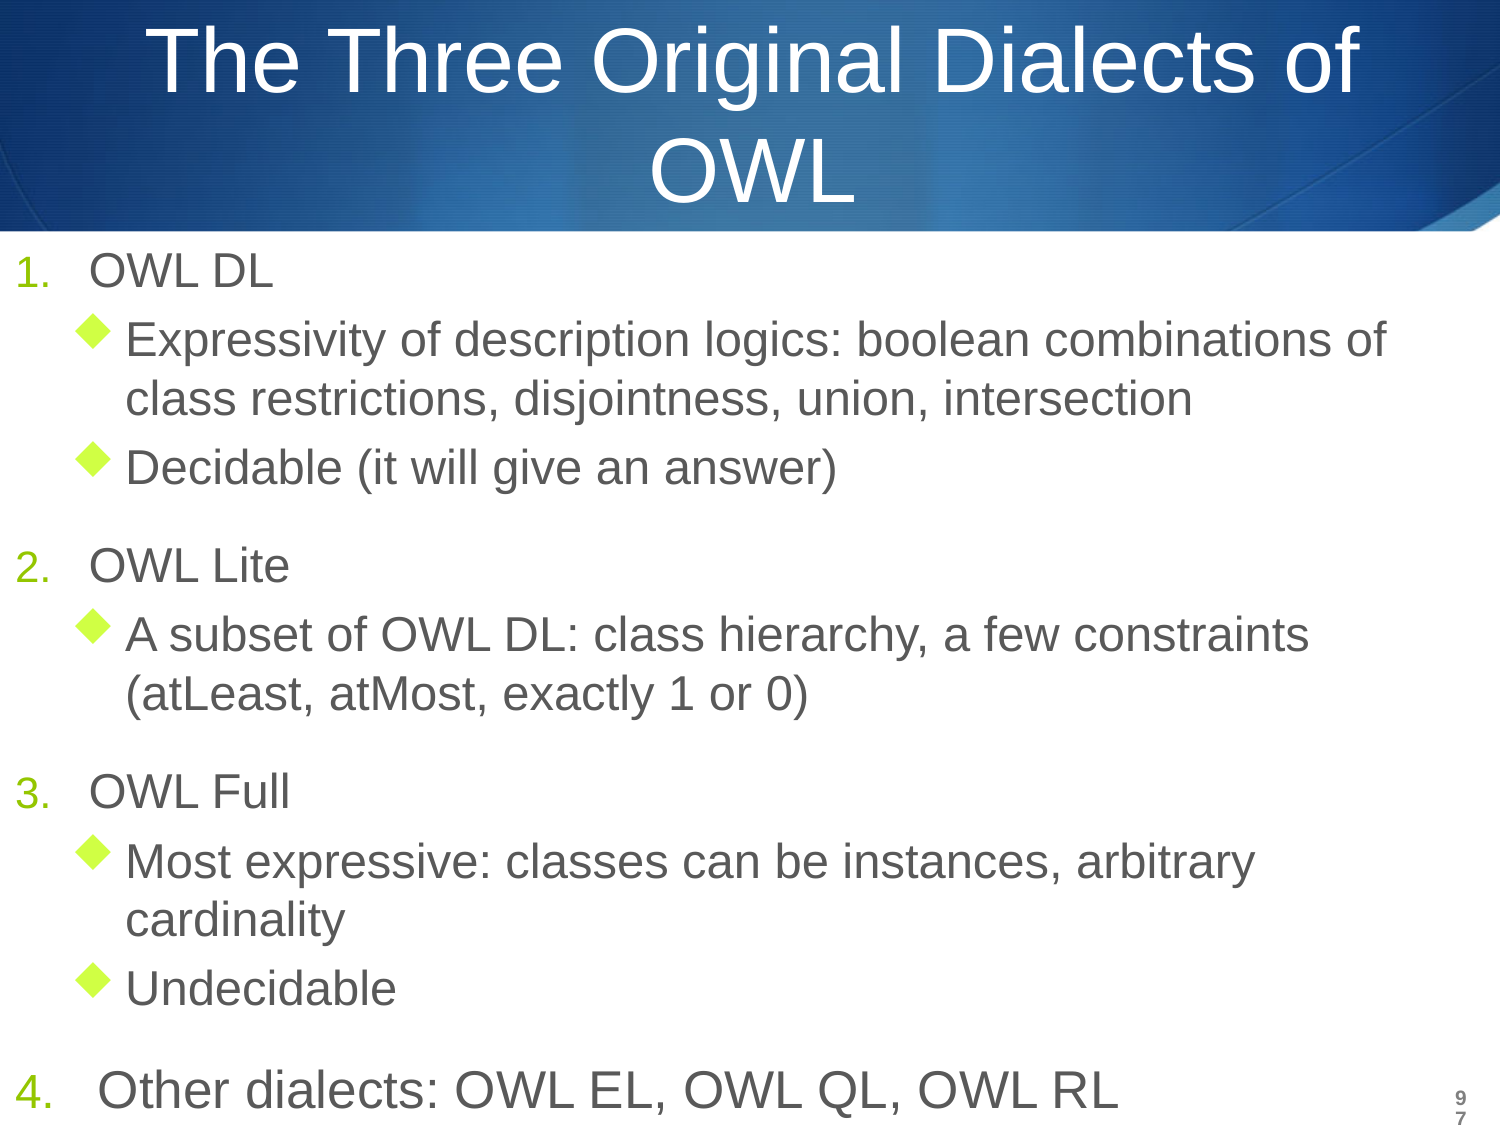

# The Three Original Dialects of OWL
OWL DL
Expressivity of description logics: boolean combinations of class restrictions, disjointness, union, intersection
Decidable (it will give an answer)
OWL Lite
A subset of OWL DL: class hierarchy, a few constraints (atLeast, atMost, exactly 1 or 0)
OWL Full
Most expressive: classes can be instances, arbitrary cardinality
Undecidable
Other dialects: OWL EL, OWL QL, OWL RL
97